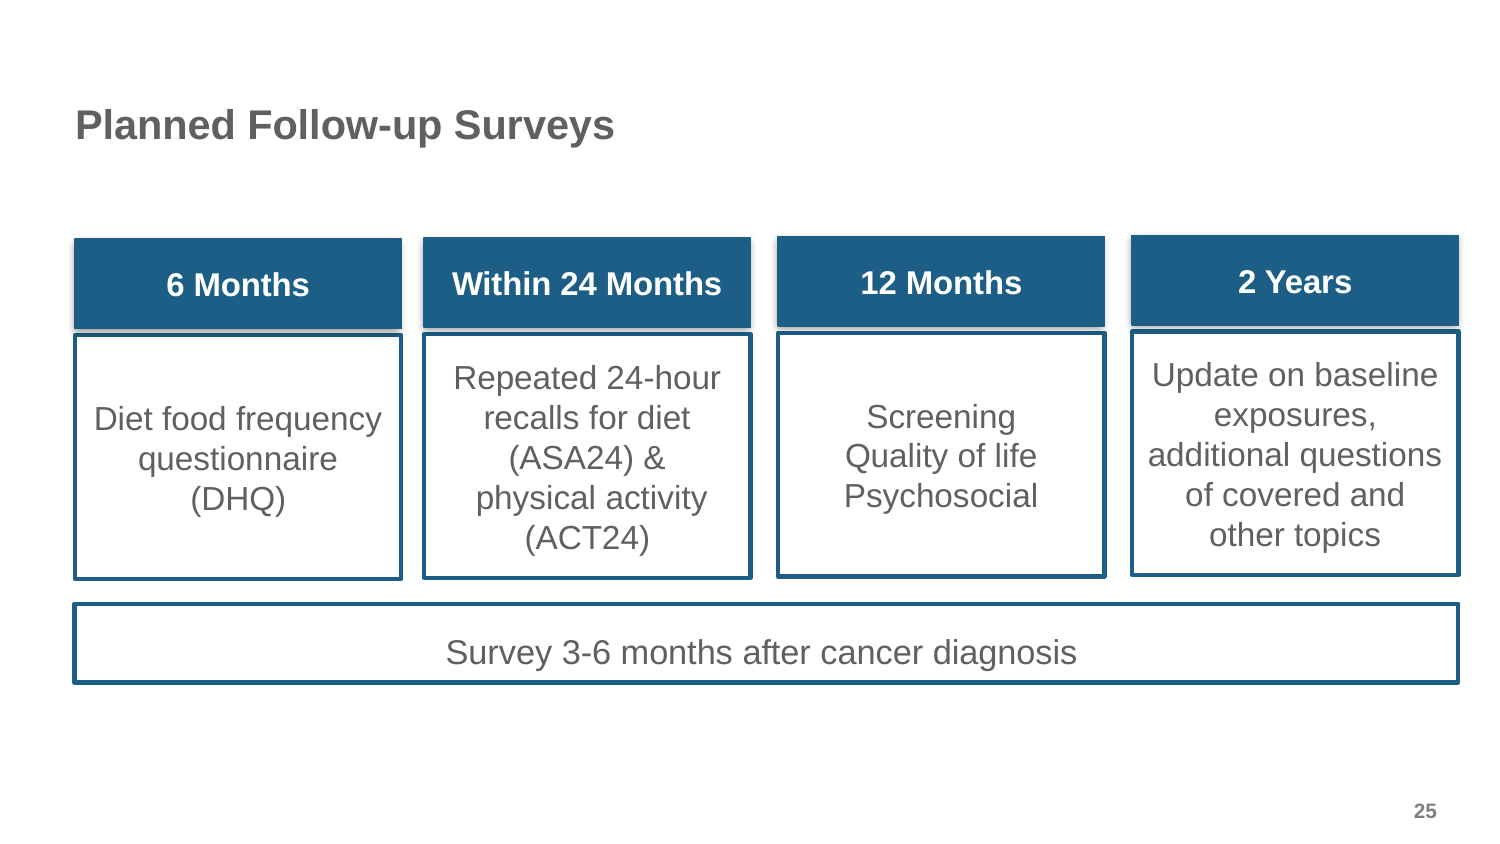

# Planned Follow-up Surveys
2 Years
12 Months
Within 24 Months
6 Months
Update on baseline exposures, additional questions of covered and other topics
Screening
Quality of life
Psychosocial
Repeated 24-hour recalls for diet (ASA24) &
 physical activity (ACT24)
Diet food frequency questionnaire (DHQ)
Survey 3-6 months after cancer diagnosis